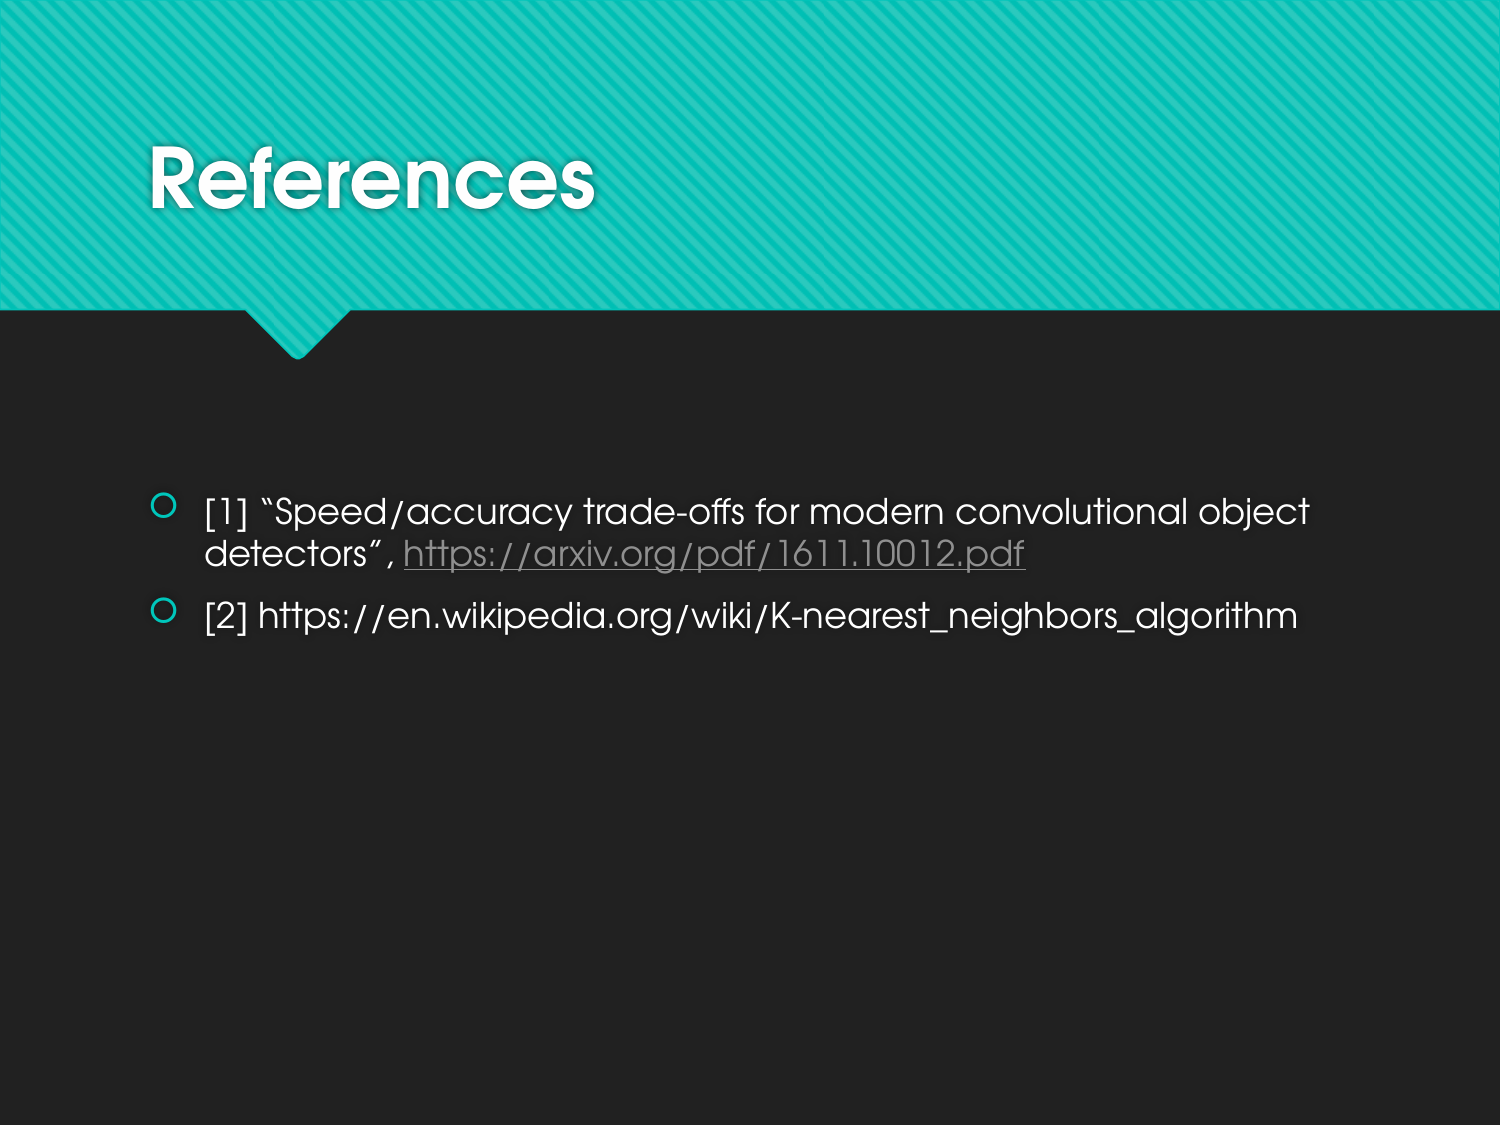

# References
[1] “Speed/accuracy trade-offs for modern convolutional object detectors”, https://arxiv.org/pdf/1611.10012.pdf
[2] https://en.wikipedia.org/wiki/K-nearest_neighbors_algorithm